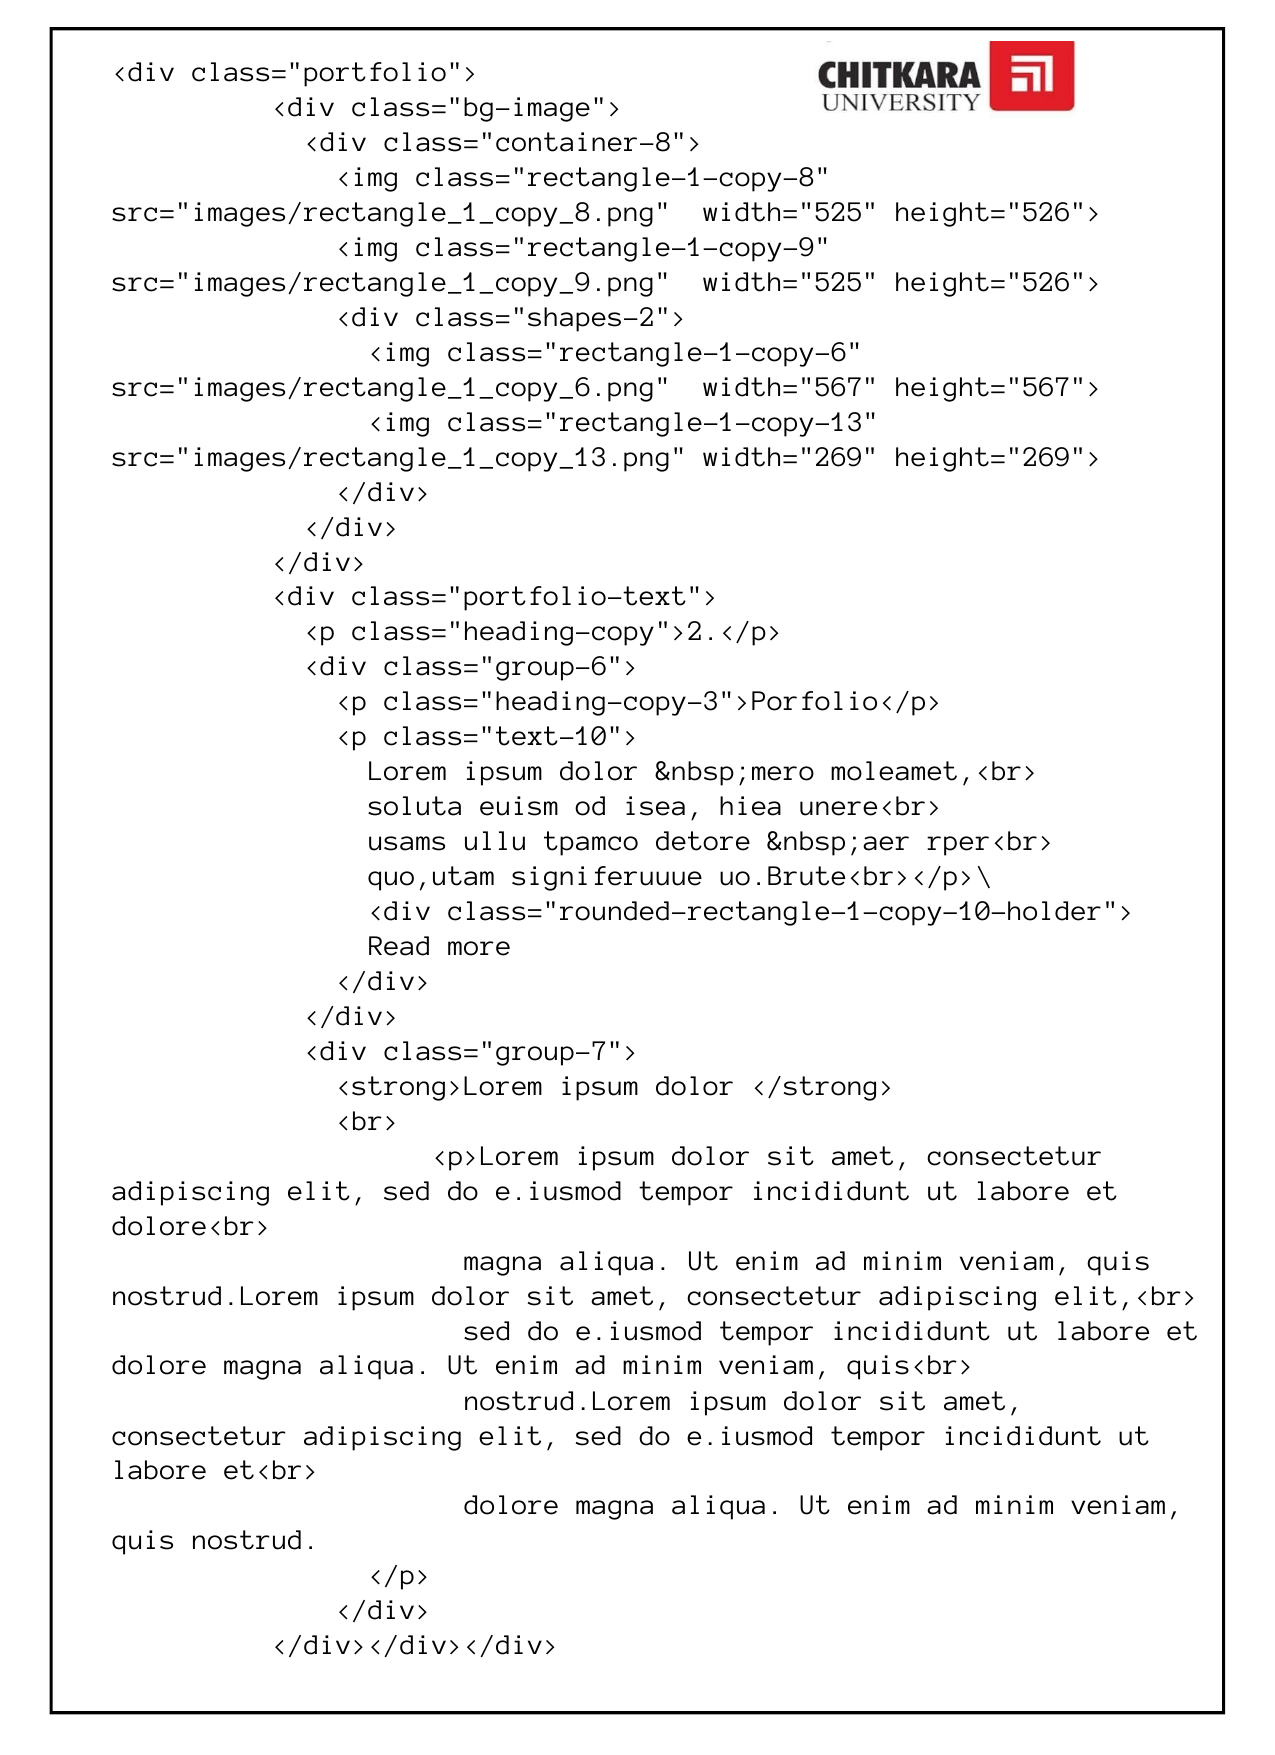

<div class="portfolio">
          <div class="bg-image">
            <div class="container-8">
              <img class="rectangle-1-copy-8" src="images/rectangle_1_copy_8.png"  width="525" height="526">
              <img class="rectangle-1-copy-9" src="images/rectangle_1_copy_9.png"  width="525" height="526">
              <div class="shapes-2">
                <img class="rectangle-1-copy-6" src="images/rectangle_1_copy_6.png"  width="567" height="567">
                <img class="rectangle-1-copy-13" src="images/rectangle_1_copy_13.png" width="269" height="269">
              </div>
            </div>
          </div>
          <div class="portfolio-text">
            <p class="heading-copy">2.</p>
            <div class="group-6">
              <p class="heading-copy-3">Porfolio</p>
              <p class="text-10">
                Lorem ipsum dolor &nbsp;mero moleamet,<br>
                soluta euism od isea, hiea unere<br>
                usams ullu tpamco detore &nbsp;aer rper<br>
                quo,utam signiferuuue uo.Brute<br></p>\
                <div class="rounded-rectangle-1-copy-10-holder">
                Read more
              </div>
            </div>
            <div class="group-7">
              <strong>Lorem ipsum dolor </strong>
              <br>
                    <p>Lorem ipsum dolor sit amet, consectetur adipiscing elit, sed do e.iusmod tempor incididunt ut labore et dolore<br>
                      magna aliqua. Ut enim ad minim veniam, quis nostrud.Lorem ipsum dolor sit amet, consectetur adipiscing elit,<br>
                      sed do e.iusmod tempor incididunt ut labore et dolore magna aliqua. Ut enim ad minim veniam, quis<br>
                      nostrud.Lorem ipsum dolor sit amet, consectetur adipiscing elit, sed do e.iusmod tempor incididunt ut labore et<br>
                      dolore magna aliqua. Ut enim ad minim veniam, quis nostrud.
                </p>
              </div>
          </div></div></div>